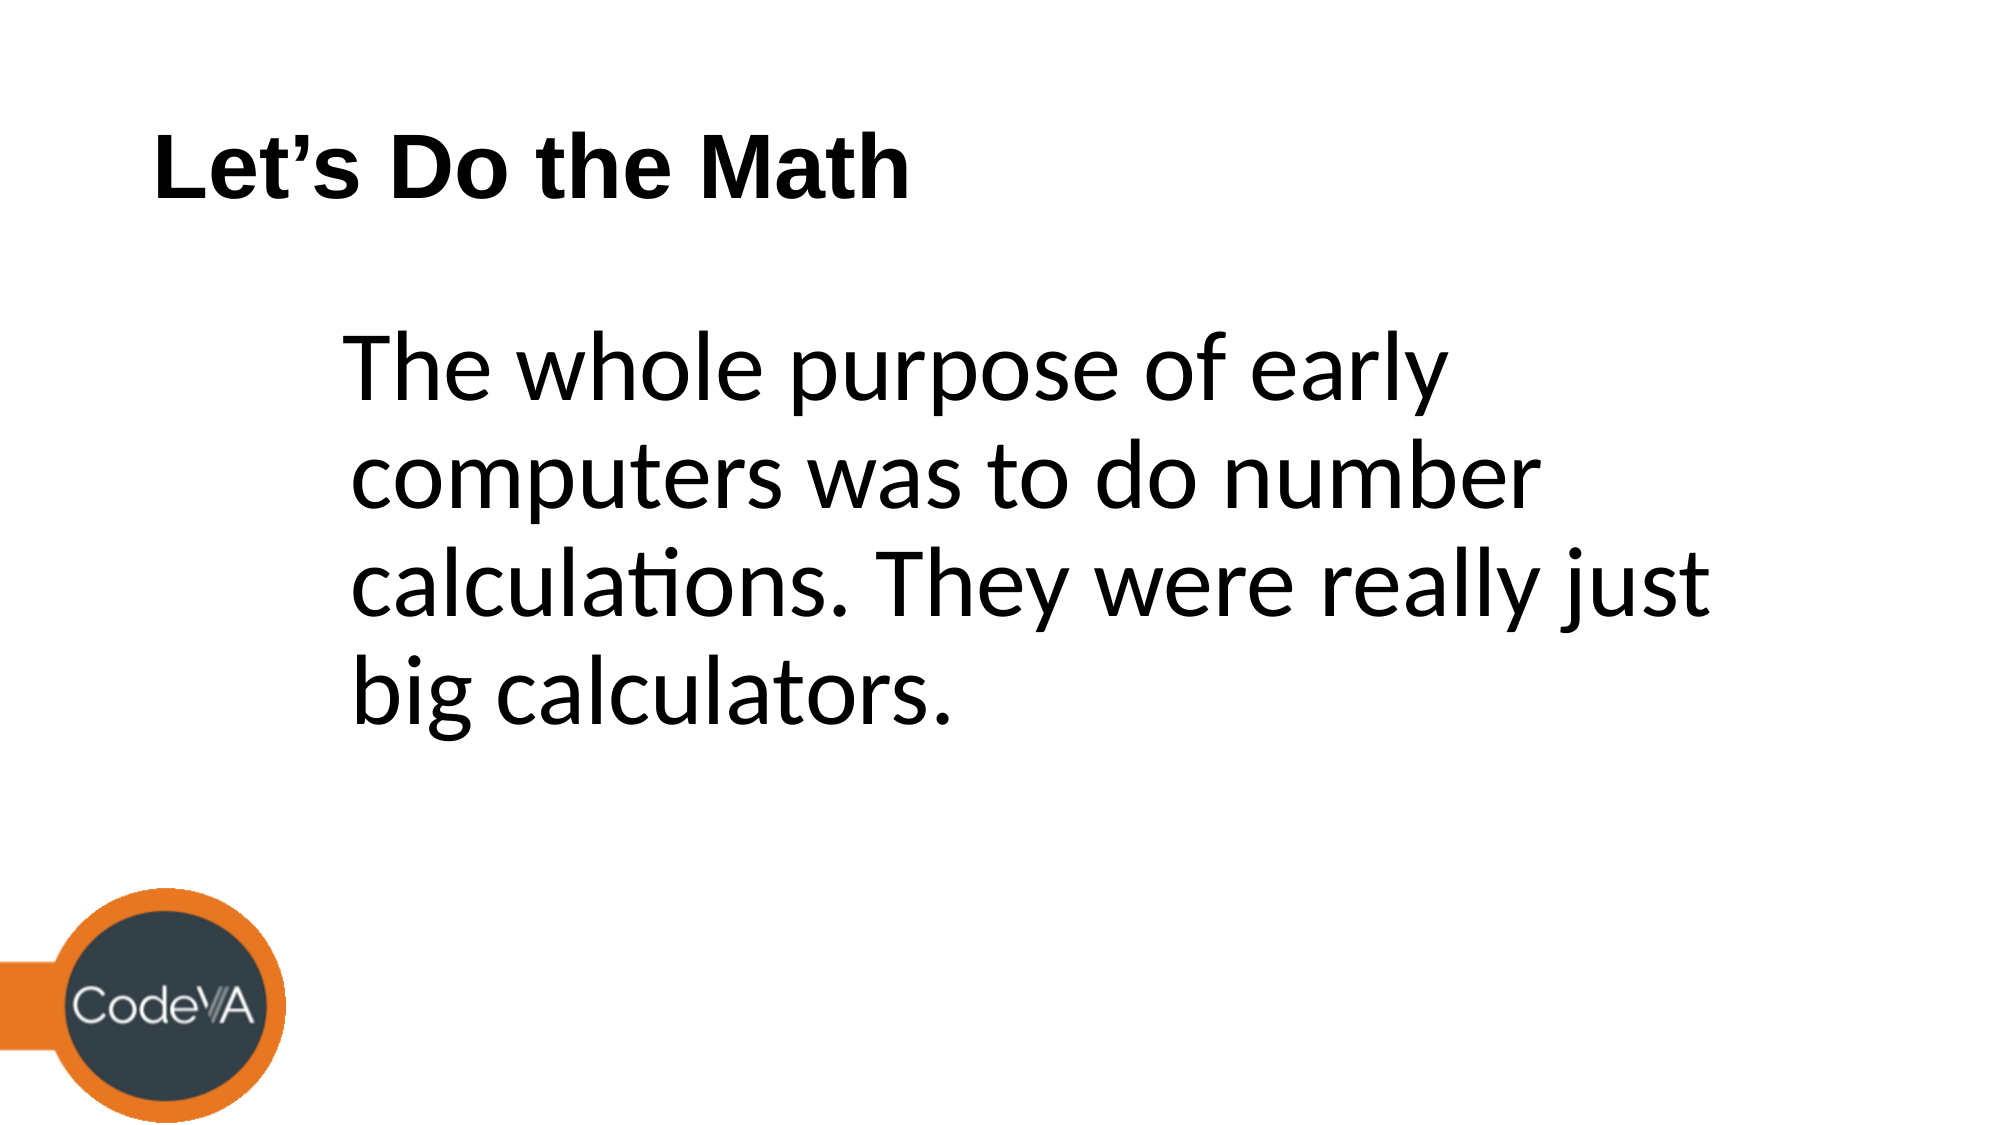

# Let’s Do the Math
The whole purpose of early computers was to do number calculations. They were really just big calculators.